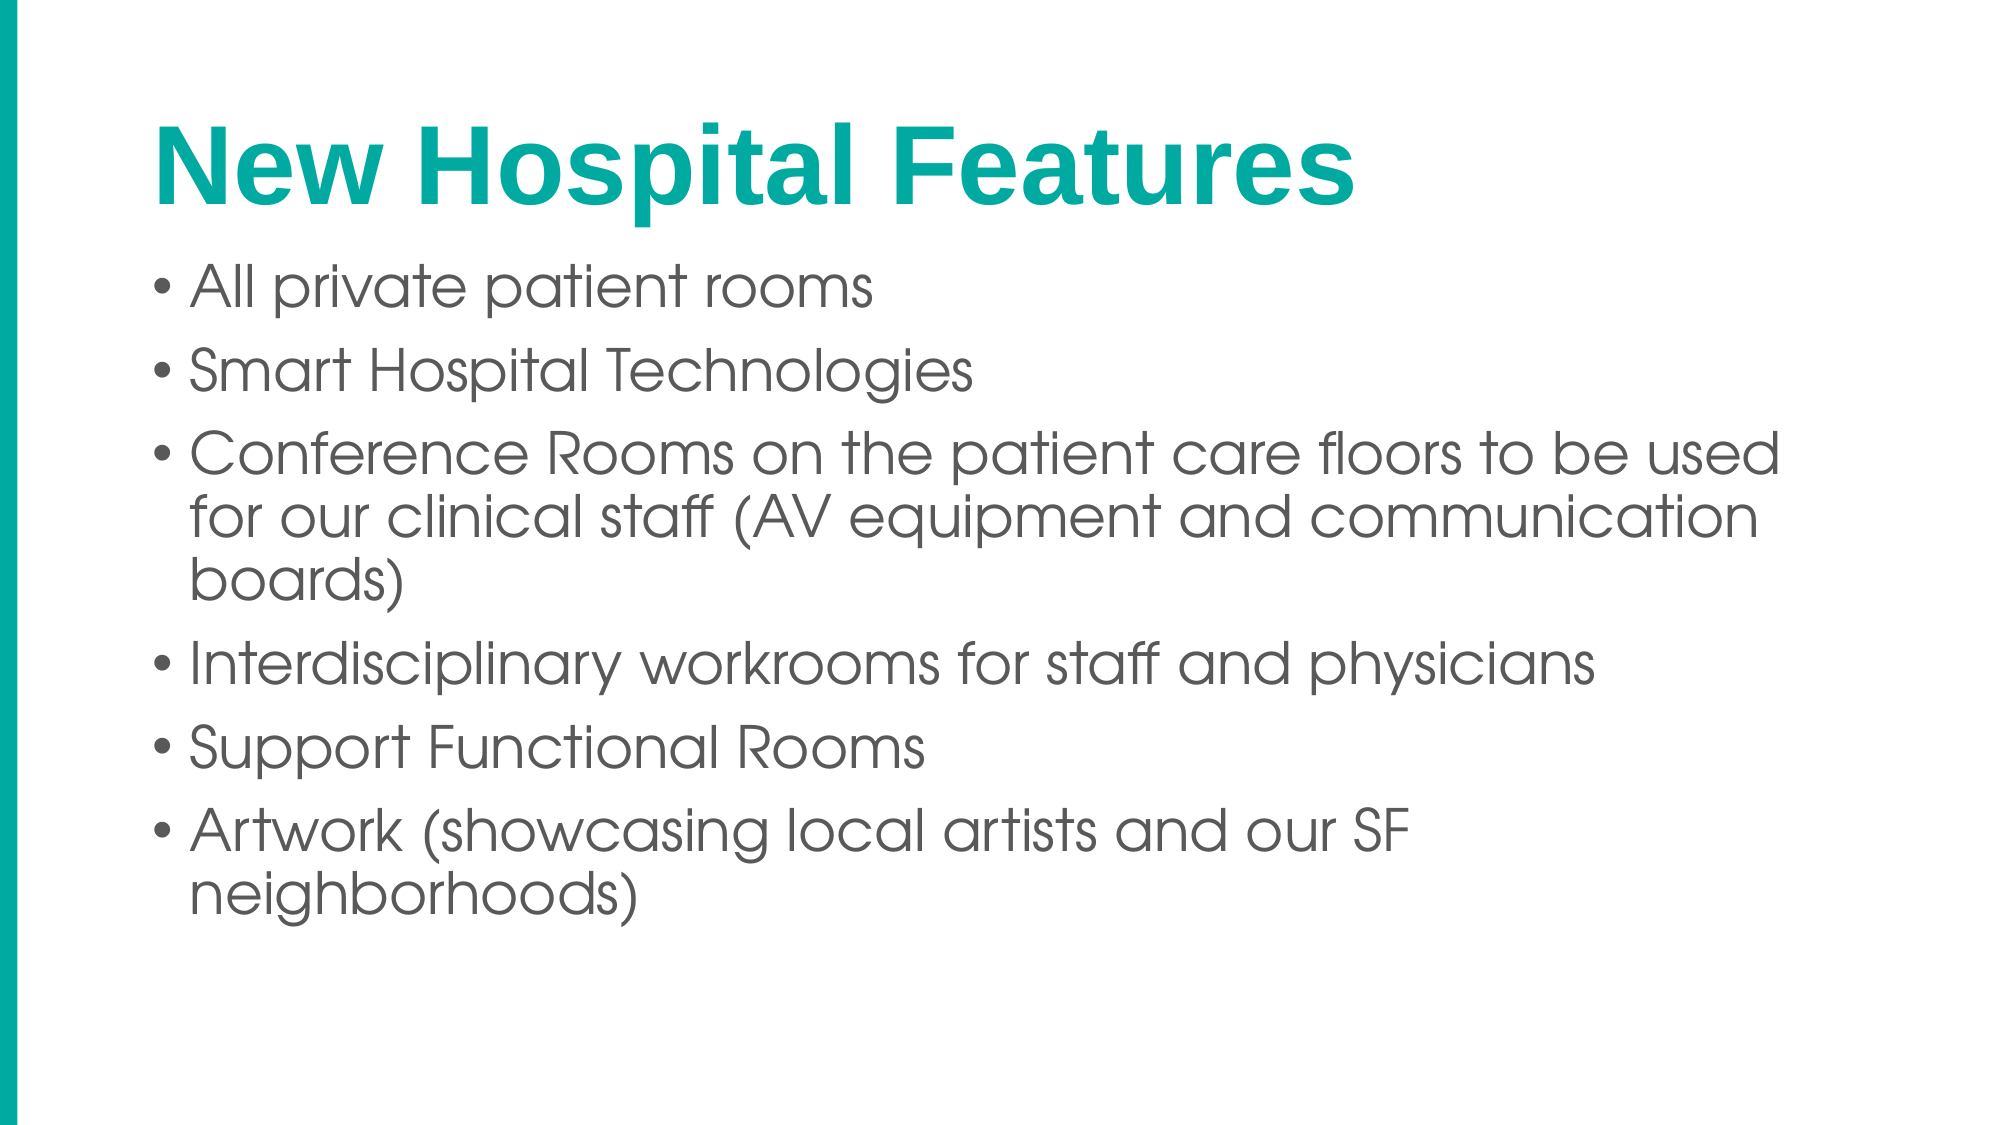

# New Hospital Features
All private patient rooms
Smart Hospital Technologies
Conference Rooms on the patient care floors to be used for our clinical staff (AV equipment and communication boards)
Interdisciplinary workrooms for staff and physicians
Support Functional Rooms
Artwork (showcasing local artists and our SF neighborhoods)